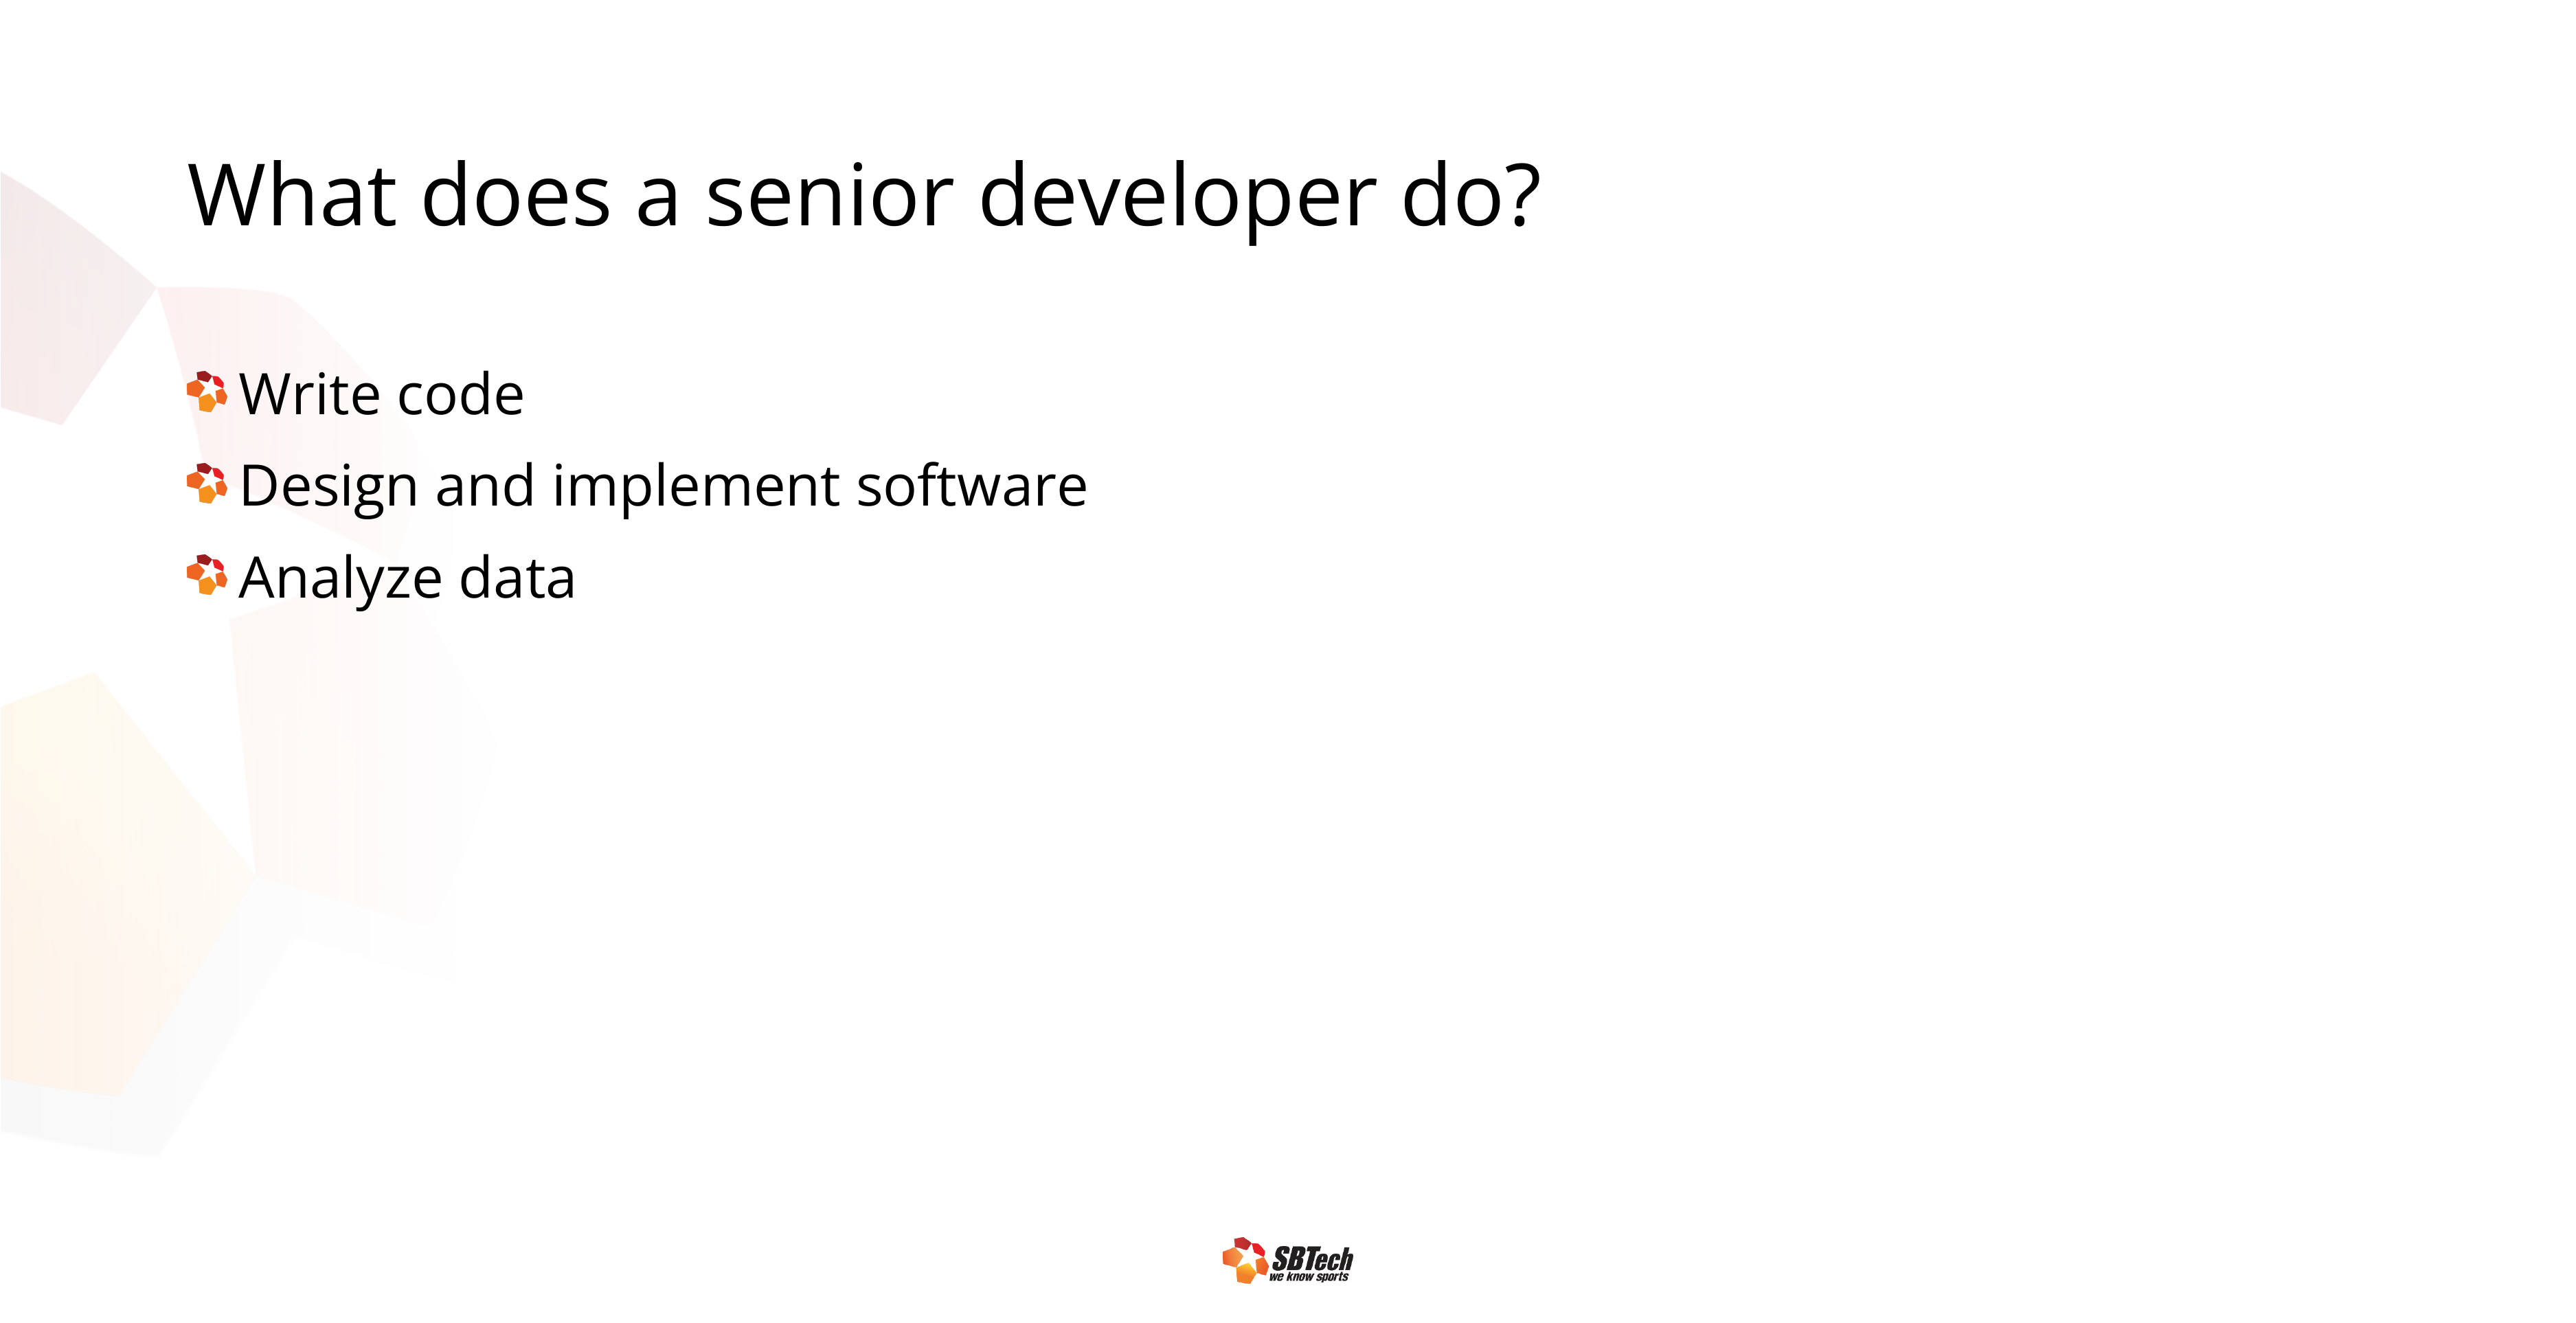

# What does a senior developer do?
Write code
Design and implement software
Analyze data